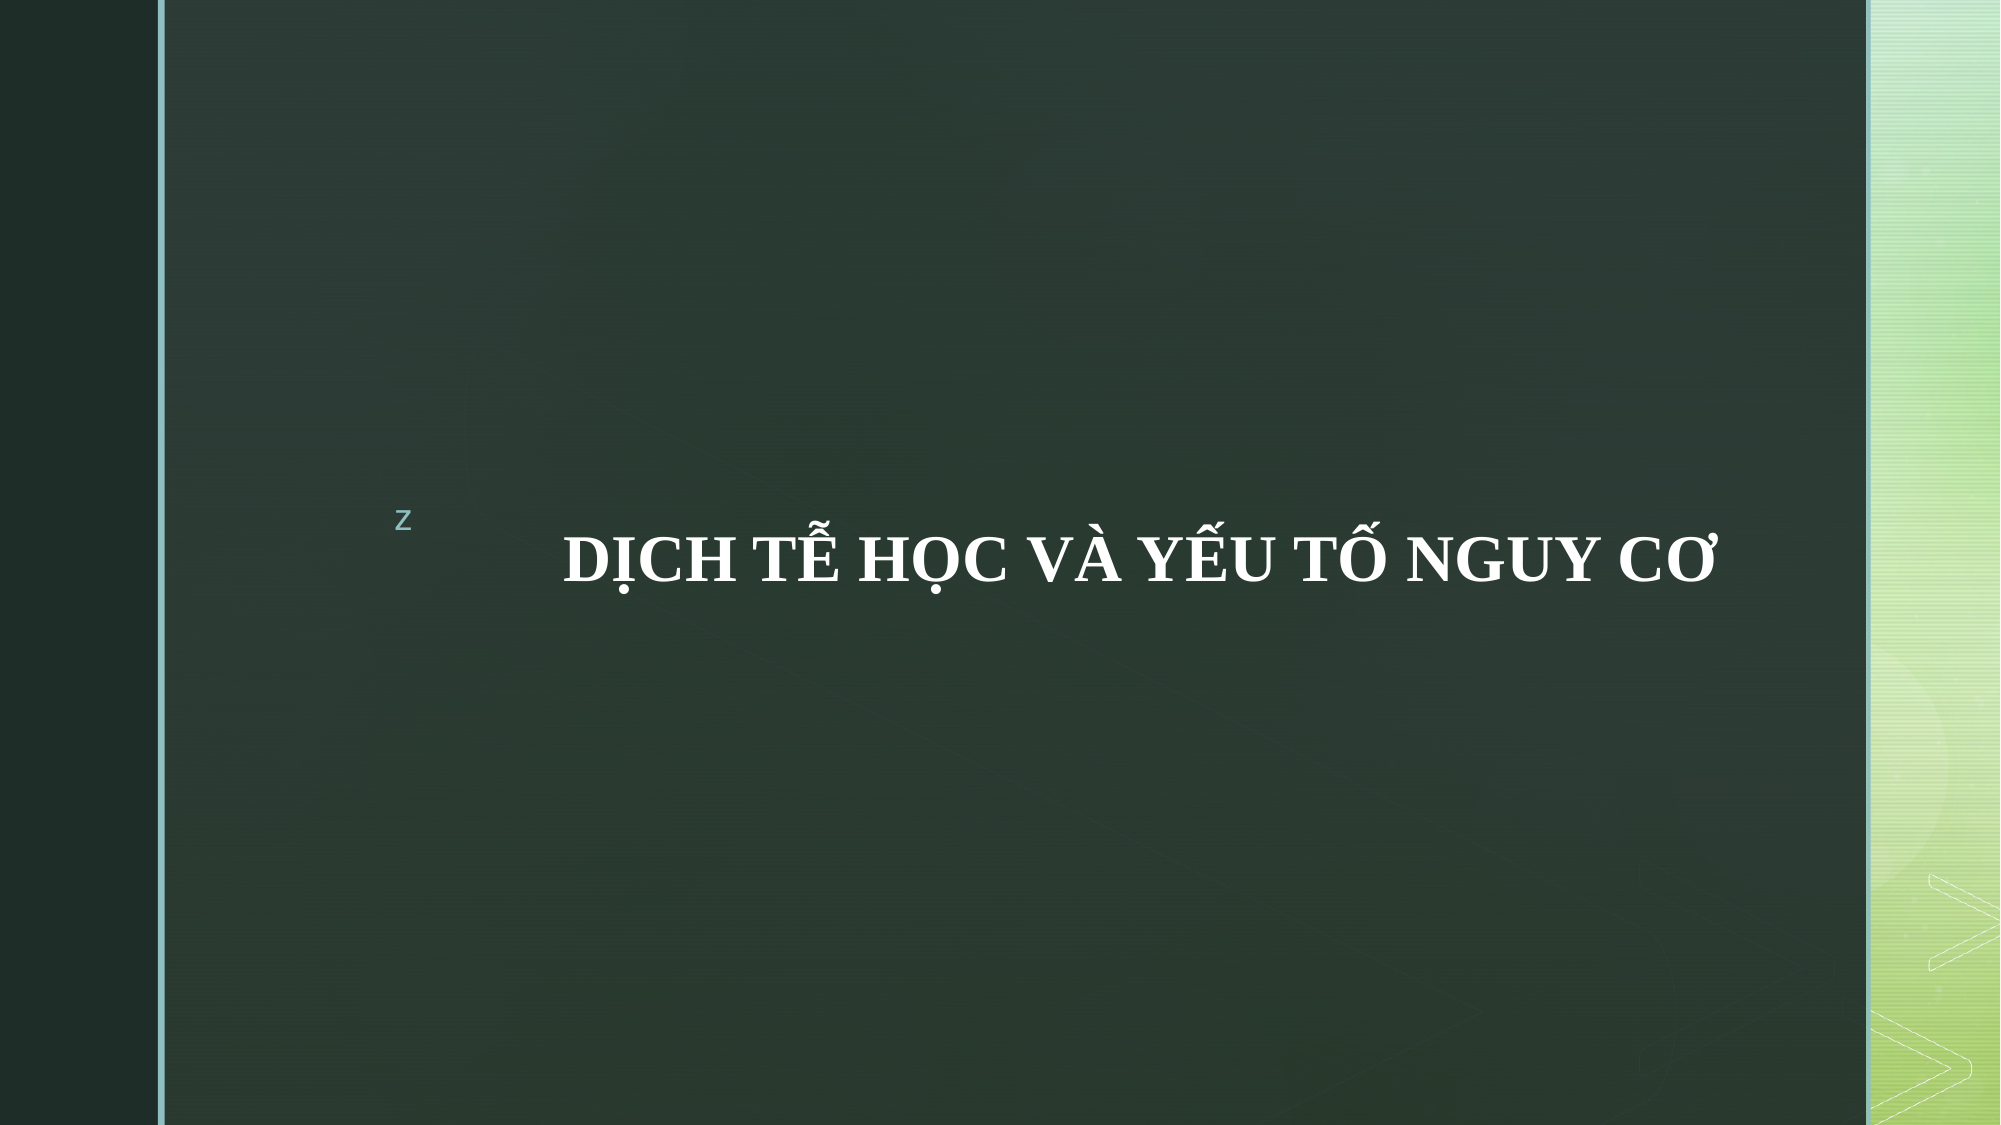

# DỊCH TỄ HỌC VÀ YẾU TỐ NGUY CƠ